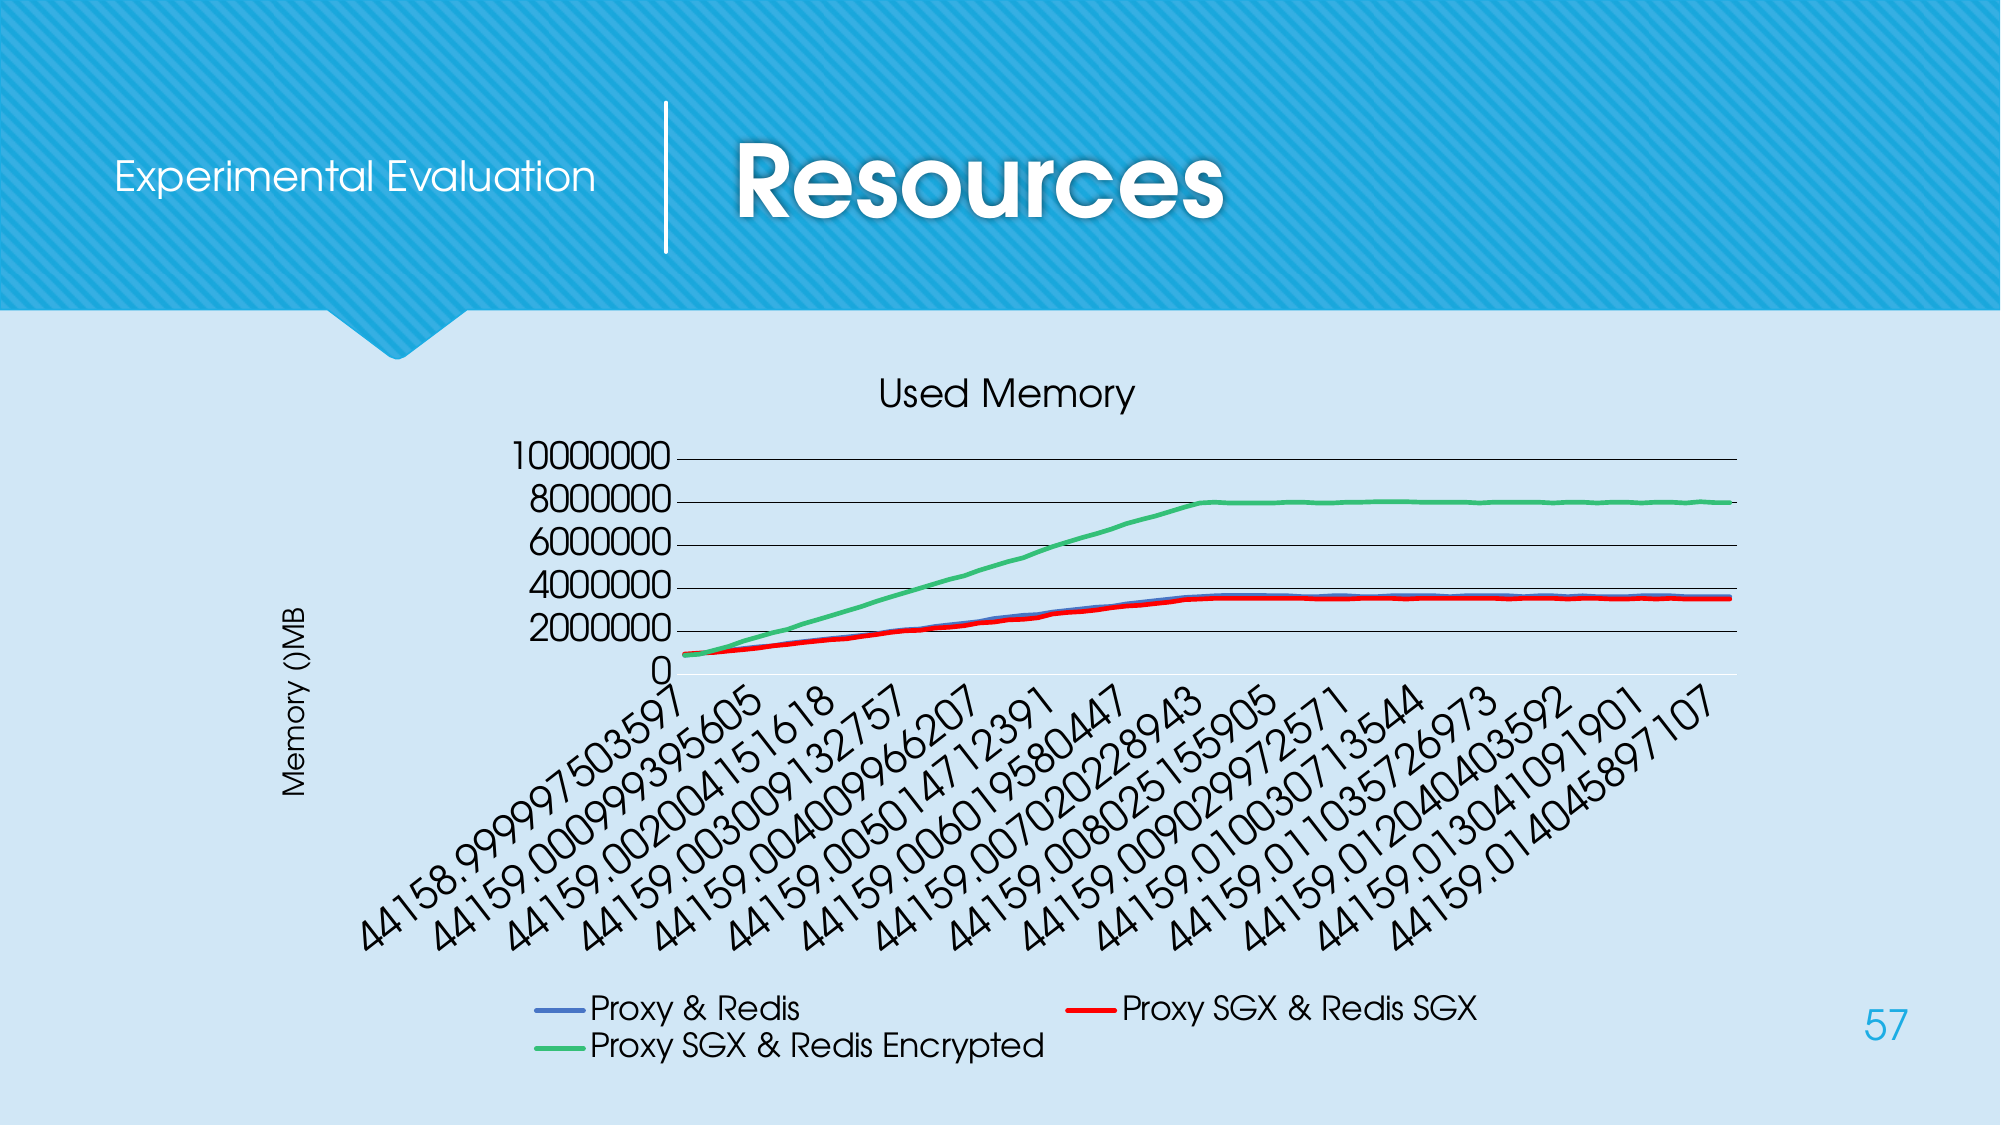

Experimental Evaluation
# Resources

### Chart: Used Memory

| Category | Proxy & Redis | Proxy SGX & Redis SGX | Proxy SGX & Redis Encrypted |
|---|---|---|---|
| 44158.999997503597 | 887616.0 | 943801.0 | 887616.0 |
| 44159.000196712506 | 968096.0 | 991883.0 | 939208.0 |
| 44159.00039615672 | 1048208.0 | 1021947.0 | 1118928.0 |
| 44159.000600774307 | 1121440.0 | 1089471.0 | 1300808.0 |
| 44159.000799996764 | 1203416.0 | 1151889.0 | 1549856.0 |
| 44159.000999395605 | 1279224.0 | 1225235.0 | 1744680.0 |
| 44159.001202845488 | 1328992.0 | 1327433.0 | 1941208.0 |
| 44159.001402309492 | 1444280.0 | 1392799.0 | 2092184.0 |
| 44159.001601754055 | 1519536.0 | 1479218.0 | 2338752.0 |
| 44159.001804937732 | 1593872.0 | 1548238.0 | 2537552.0 |
| 44159.002004151618 | 1668208.0 | 1618273.0 | 2740896.0 |
| 44159.002203721764 | 1736200.0 | 1656957.0 | 2949352.0 |
| 44159.002407025117 | 1810536.0 | 1762200.0 | 3154400.0 |
| 44159.002606519331 | 1885240.0 | 1851417.0 | 3393352.0 |
| 44159.002805860764 | 2002368.0 | 1955844.0 | 3602944.0 |
| 44159.003009132757 | 2077256.0 | 2030142.0 | 3808560.0 |
| 44159.003208521644 | 2110640.0 | 2050659.0 | 4011336.0 |
| 44159.003407812852 | 2227584.0 | 2154887.0 | 4215816.0 |
| 44159.003611215747 | 2302840.0 | 2194789.0 | 4422568.0 |
| 44159.003810534028 | 2378096.0 | 2267057.0 | 4588368.0 |
| 44159.004009966207 | 2455008.0 | 2392091.0 | 4838912.0 |
| 44159.004213326509 | 2595800.0 | 2432196.0 | 5045096.0 |
| 44159.004412724076 | 2671056.0 | 2538657.0 | 5253552.0 |
| 44159.004612406607 | 2747784.0 | 2562219.0 | 5423328.0 |
| 44159.004815413544 | 2781904.0 | 2634487.0 | 5693912.0 |
| 44159.005014712391 | 2898112.0 | 2809326.0 | 5942752.0 |
| 44159.005214156139 | 2974472.0 | 2882406.0 | 6154048.0 |
| 44159.005417495027 | 3049544.0 | 2921496.0 | 6362504.0 |
| 44159.005616901391 | 3125168.0 | 2996809.0 | 6549856.0 |
| 44159.005816192475 | 3161128.0 | 3102255.0 | 6762288.0 |
| 44159.006019580447 | 3278072.0 | 3177567.0 | 7010560.0 |
| 44159.006219122457 | 3353696.0 | 3219051.0 | 7197464.0 |
| 44159.006418710771 | 3430608.0 | 3294939.0 | 7370648.0 |
| 44159.006621656947 | 3505496.0 | 3368991.0 | 7580808.0 |
| 44159.006820721064 | 3580568.0 | 3478467.0 | 7789832.0 |
| 44159.007020228943 | 3615976.0 | 3505655.0 | 7972160.0 |
| 44159.00722372489 | 3656920.0 | 3538435.0 | 8013104.0 |
| 44159.007423159383 | 3677904.0 | 3538435.0 | 7972152.0 |
| 44159.007622405676 | 3677904.0 | 3538435.0 | 7972152.0 |
| 44159.007825812965 | 3677904.0 | 3538435.0 | 7972152.0 |
| 44159.008025155905 | 3656920.0 | 3538435.0 | 7972152.0 |
| 44159.008224570956 | 3656920.0 | 3538435.0 | 8013104.0 |
| 44159.008427900924 | 3615968.0 | 3538435.0 | 8013104.0 |
| 44159.008627077666 | 3615968.0 | 3505663.0 | 7972152.0 |
| 44159.008826367943 | 3656920.0 | 3505663.0 | 7972152.0 |
| 44159.009029972571 | 3656920.0 | 3505663.0 | 8013104.0 |
| 44159.009229533105 | 3615968.0 | 3538435.0 | 8013104.0 |
| 44159.009429021535 | 3615968.0 | 3538435.0 | 8034088.0 |
| 44159.009632076508 | 3656920.0 | 3538435.0 | 8034088.0 |
| 44159.009831340511 | 3656920.0 | 3505663.0 | 8034088.0 |
| 44159.010030713544 | 3656920.0 | 3538435.0 | 8013104.0 |
| 44159.010234158566 | 3656920.0 | 3538435.0 | 8013104.0 |
| 44159.010433553827 | 3615968.0 | 3538435.0 | 8013104.0 |
| 44159.010633050355 | 3656920.0 | 3538435.0 | 8013104.0 |
| 44159.010836230213 | 3656920.0 | 3538435.0 | 7972152.0 |
| 44159.011035726973 | 3656920.0 | 3538435.0 | 8013104.0 |
| 44159.011234942365 | 3656920.0 | 3505663.0 | 8013104.0 |
| 44159.011438322916 | 3615968.0 | 3538435.0 | 8013104.0 |
| 44159.011637859032 | 3656920.0 | 3538435.0 | 8013104.0 |
| 44159.011837398262 | 3656920.0 | 3538435.0 | 7972152.0 |
| 44159.012040403592 | 3615968.0 | 3505663.0 | 8013104.0 |
| 44159.012240002317 | 3656920.0 | 3538435.0 | 8013104.0 |
| 44159.01243906968 | 3615968.0 | 3538435.0 | 7972152.0 |
| 44159.0126424845 | 3615968.0 | 3505663.0 | 8013104.0 |
| 44159.012841792712 | 3615968.0 | 3505663.0 | 8013104.0 |
| 44159.013041091901 | 3656920.0 | 3538435.0 | 7972152.0 |
| 44159.013244554284 | 3656920.0 | 3505663.0 | 8013104.0 |
| 44159.013443925585 | 3656920.0 | 3538435.0 | 8013104.0 |
| 44159.013643341204 | 3615968.0 | 3505663.0 | 7972152.0 |
| 44159.013846637157 | 3615968.0 | 3505663.0 | 8034088.0 |
| 44159.014045897107 | 3615968.0 | 3505663.0 | 7993136.0 |
| 44159.014245323269 | 3615960.0 | 3505663.0 | 7993128.0 |
57